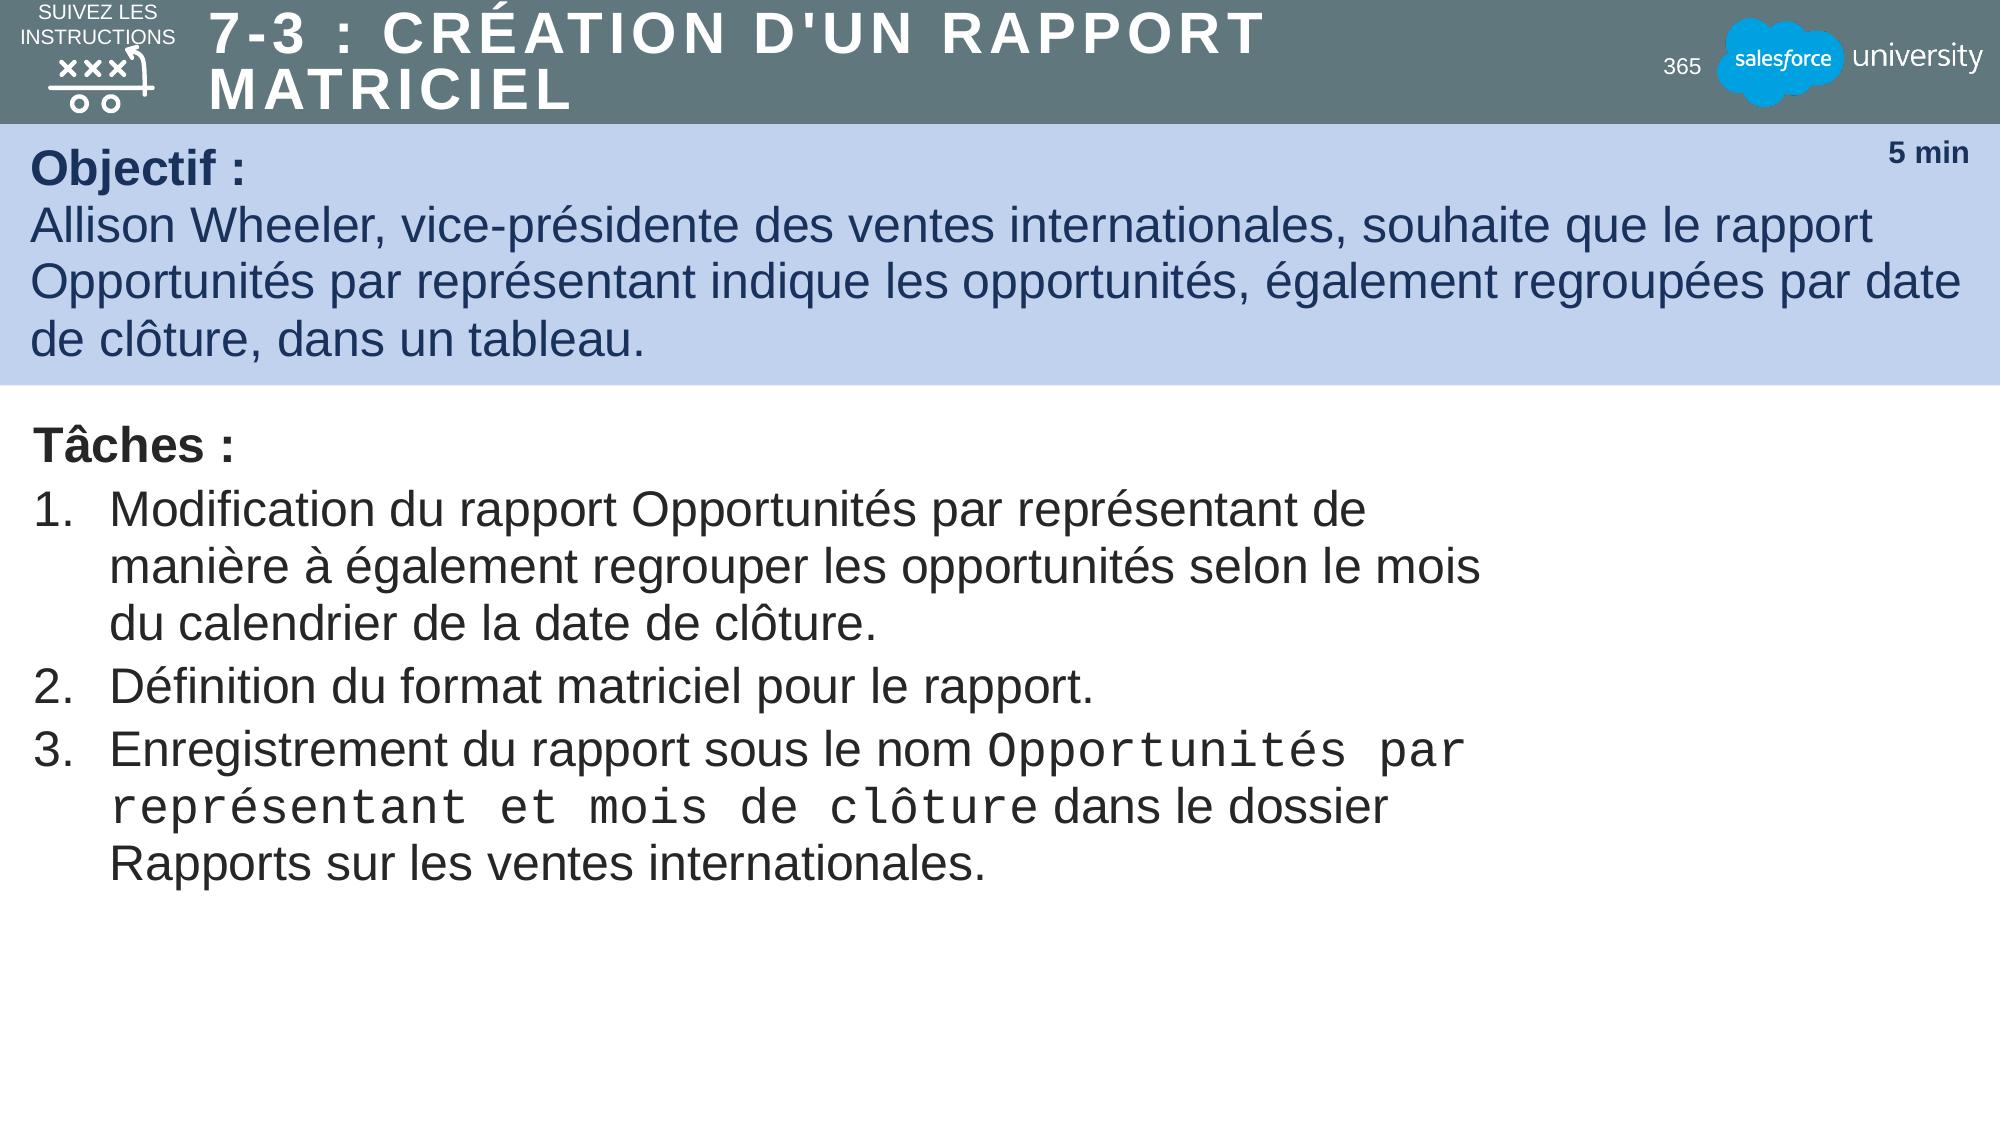

Suivez les instructions
# 7-3 : Création d'un rapport matriciel
365
Objectif :
Allison Wheeler, vice-présidente des ventes internationales, souhaite que le rapport Opportunités par représentant indique les opportunités, également regroupées par date de clôture, dans un tableau.

5 min
Tâches :
Modification du rapport Opportunités par représentant de manière à également regrouper les opportunités selon le mois du calendrier de la date de clôture.
Définition du format matriciel pour le rapport.
Enregistrement du rapport sous le nom Opportunités par représentant et mois de clôture dans le dossier Rapports sur les ventes internationales.